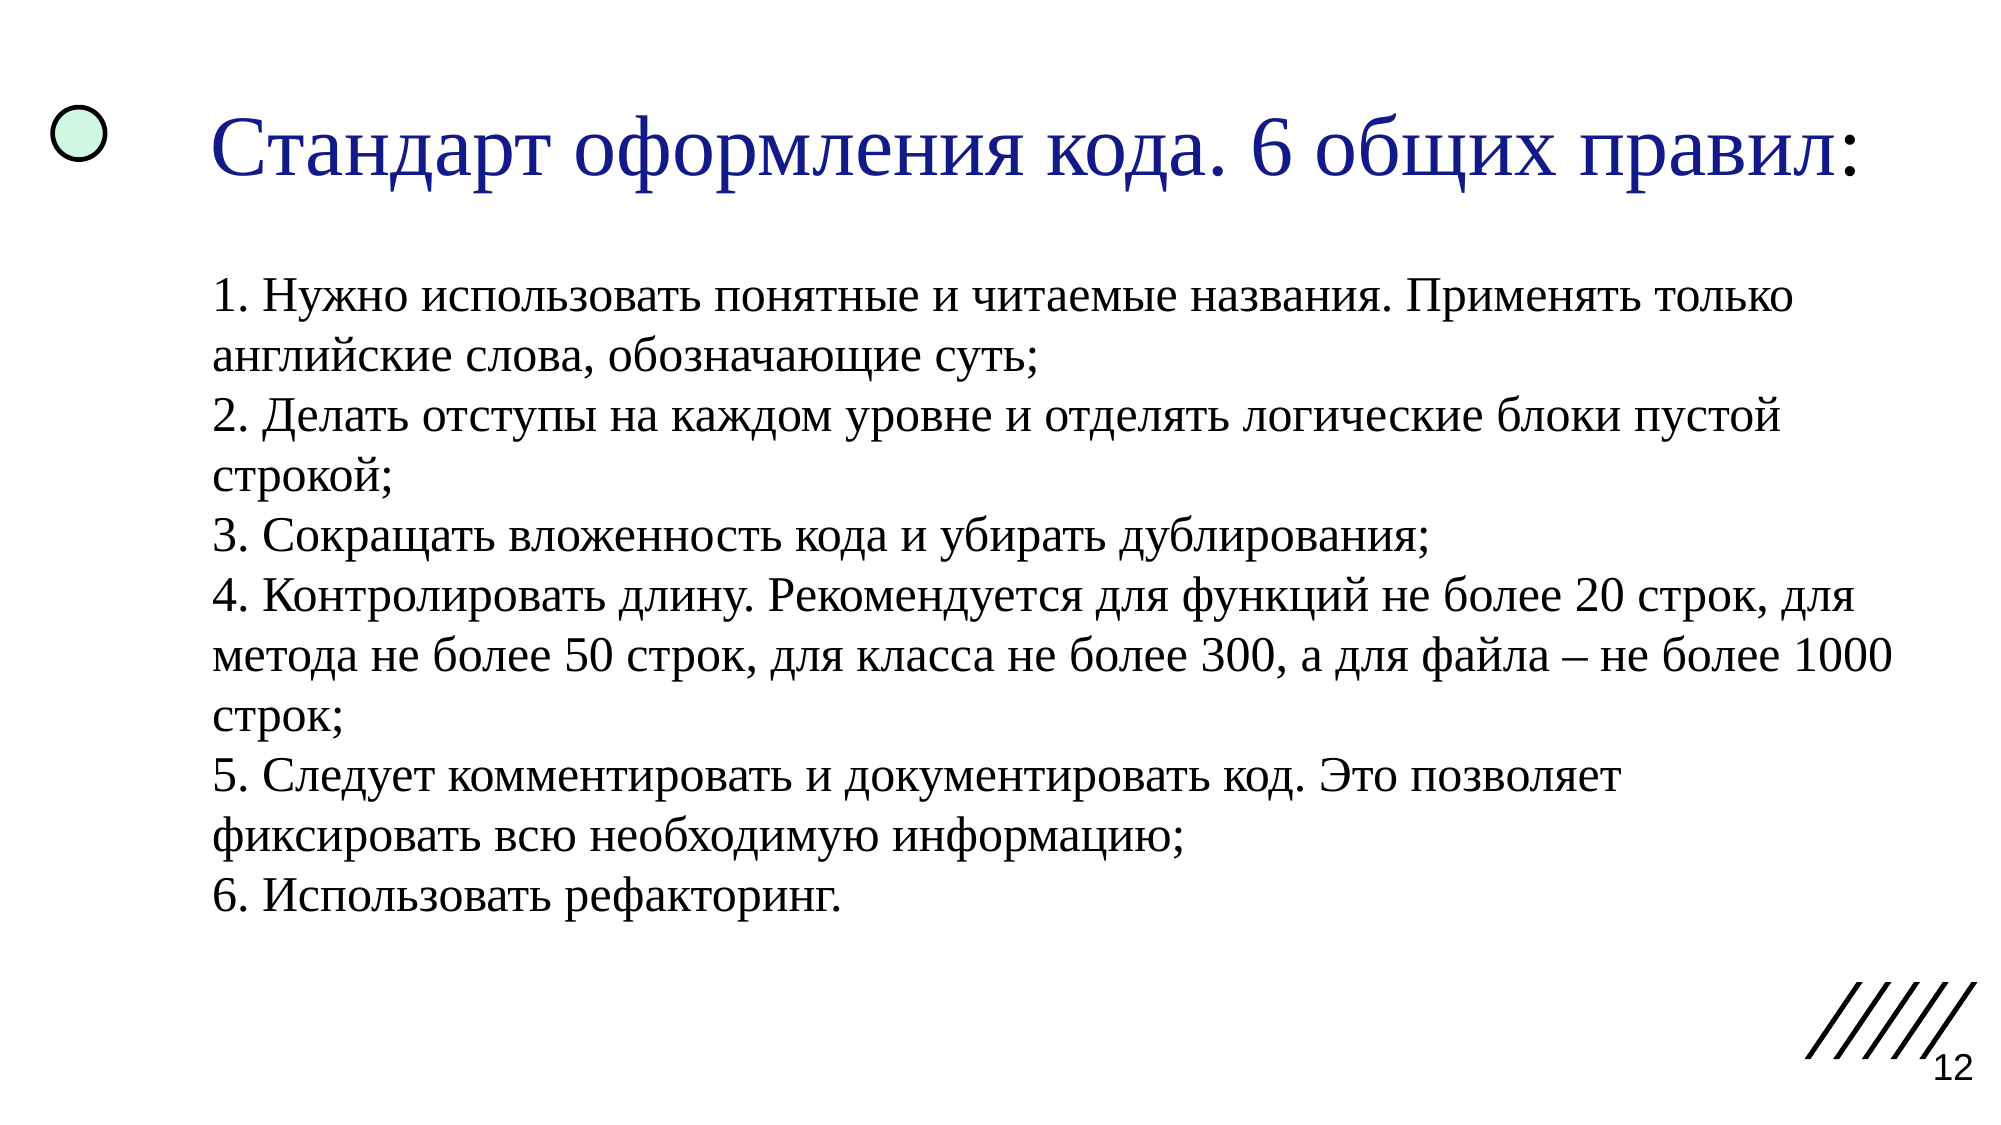

# Стандарт оформления кода. 6 общих правил:
1. Нужно использовать понятные и читаемые названия. Применять только английские слова, обозначающие суть;
2. Делать отступы на каждом уровне и отделять логические блоки пустой строкой;
3. Сокращать вложенность кода и убирать дублирования;
4. Контролировать длину. Рекомендуется для функций не более 20 строк, для метода не более 50 строк, для класса не более 300, а для файла – не более 1000 строк;
5. Следует комментировать и документировать код. Это позволяет фиксировать всю необходимую информацию;
6. Использовать рефакторинг.
12